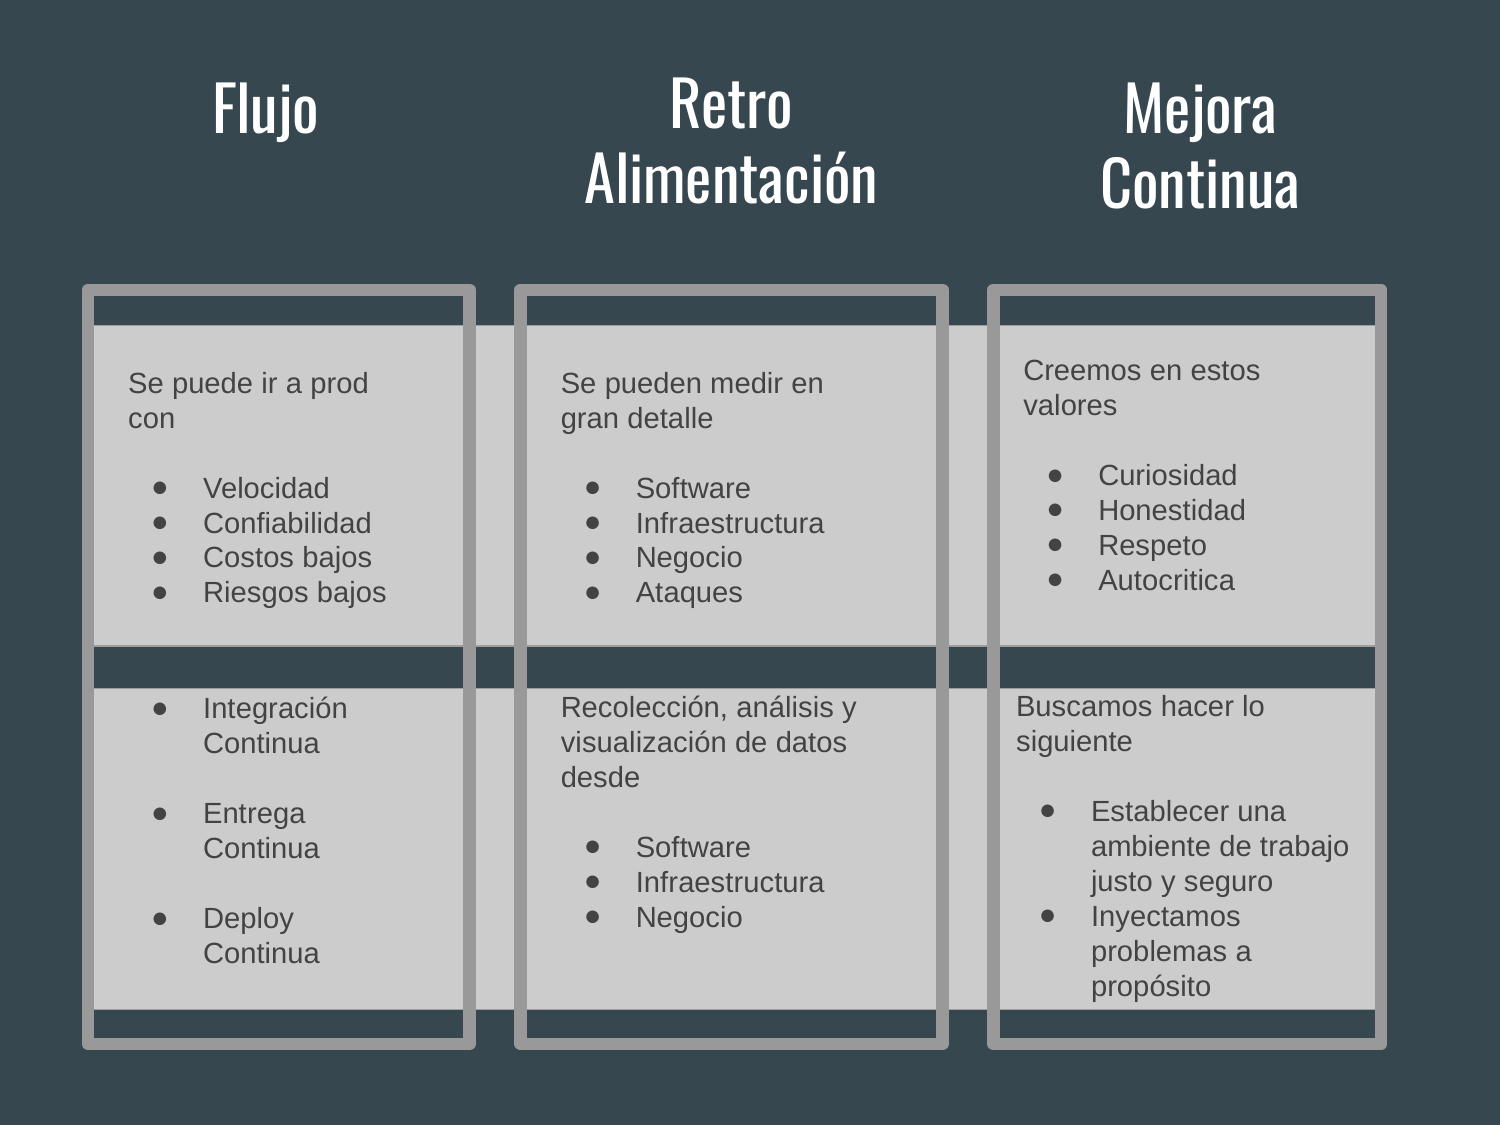

Retro Alimentación
# Flujo
Mejora
Continua

Creemos en estos valores

Curiosidad
Honestidad
Respeto
Autocritica
Se puede ir a prod con

Velocidad
Confiabilidad
Costos bajos
Riesgos bajos
Se pueden medir en gran detalle

Software
Infraestructura
Negocio
Ataques
Integración Continua

Entrega Continua

Deploy Continua
Recolección, análisis y visualización de datos desde

Software
Infraestructura
Negocio
Buscamos hacer lo siguiente

Establecer una ambiente de trabajo justo y seguro
Inyectamos problemas a propósito